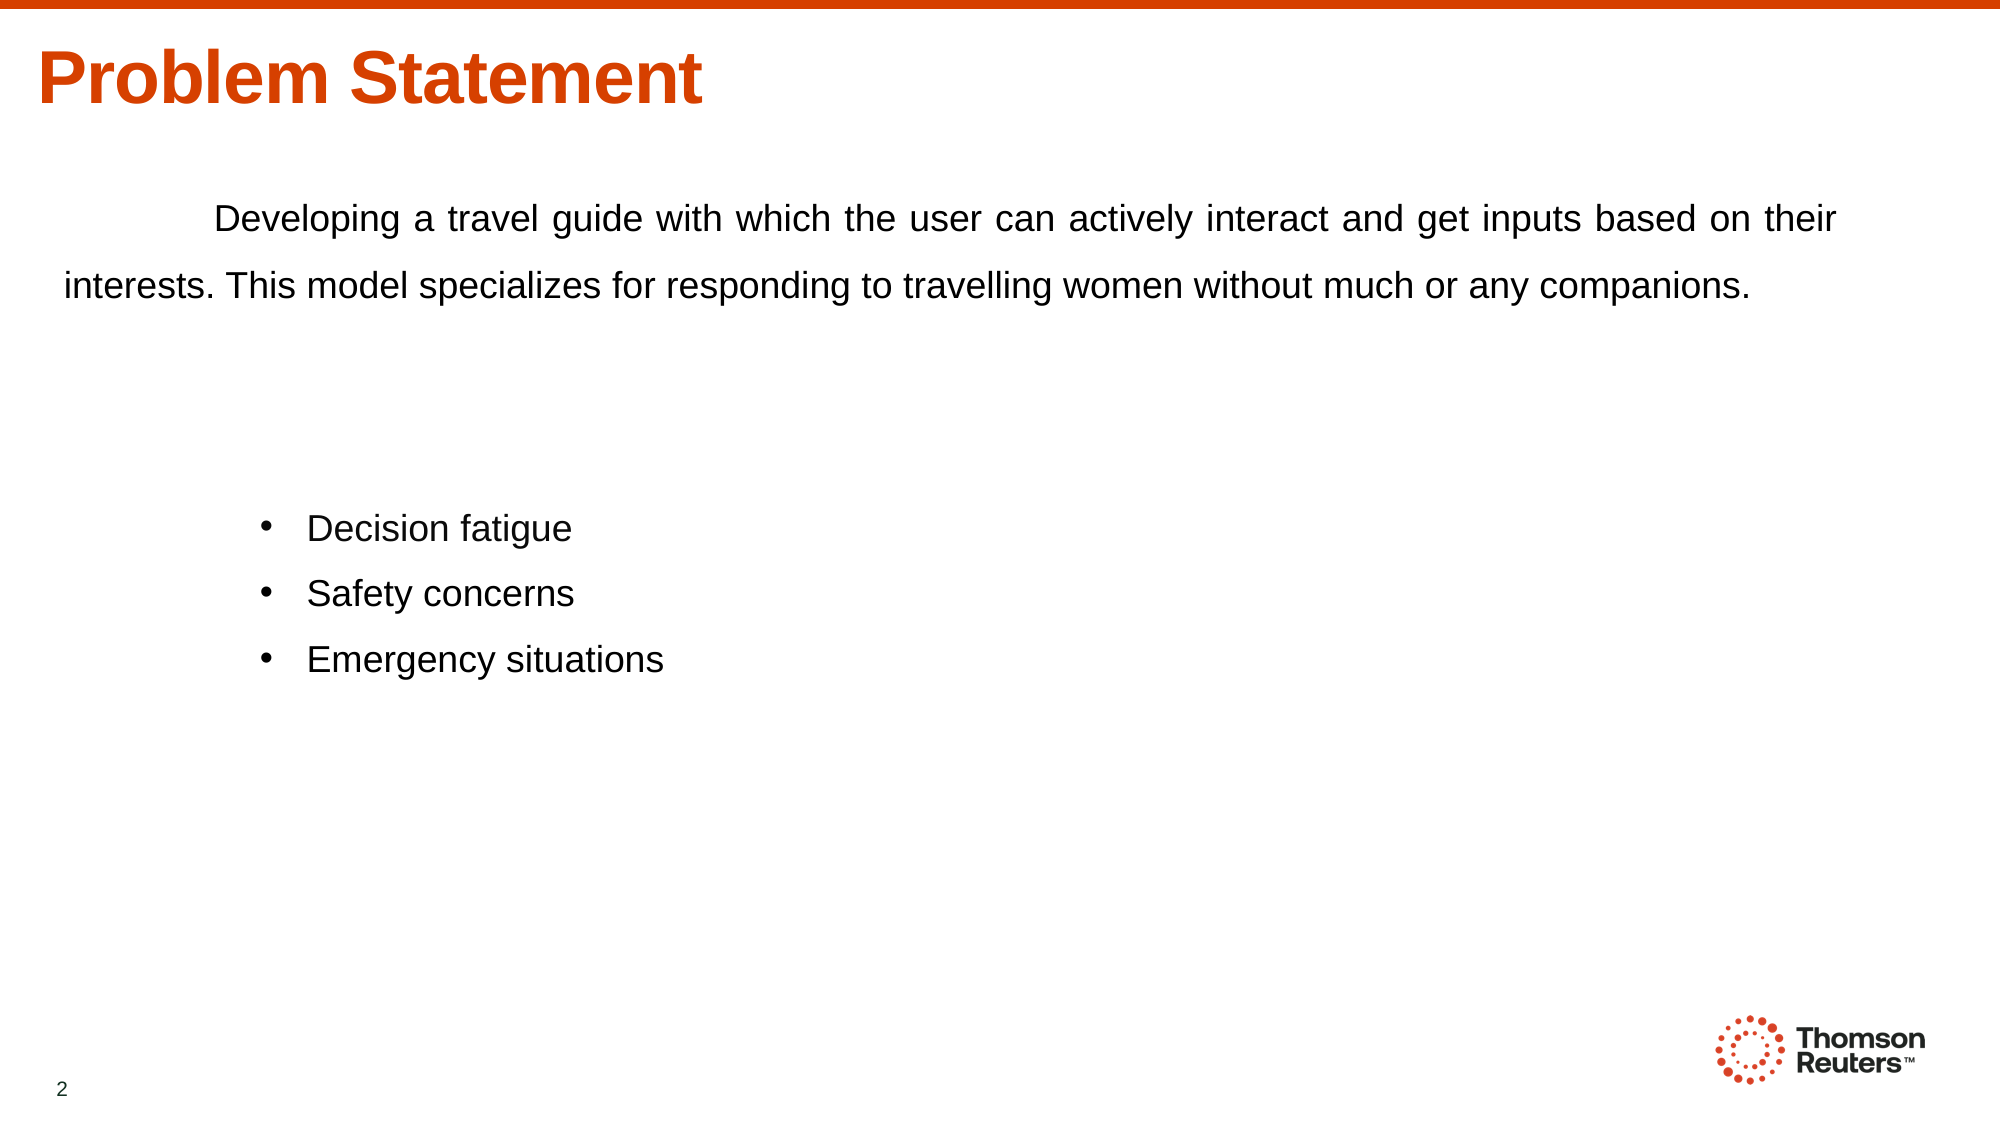

# Problem Statement
	Developing a travel guide with which the user can actively interact and get inputs based on their interests. This model specializes for responding to travelling women without much or any companions.

Decision fatigue
Safety concerns
Emergency situations

2